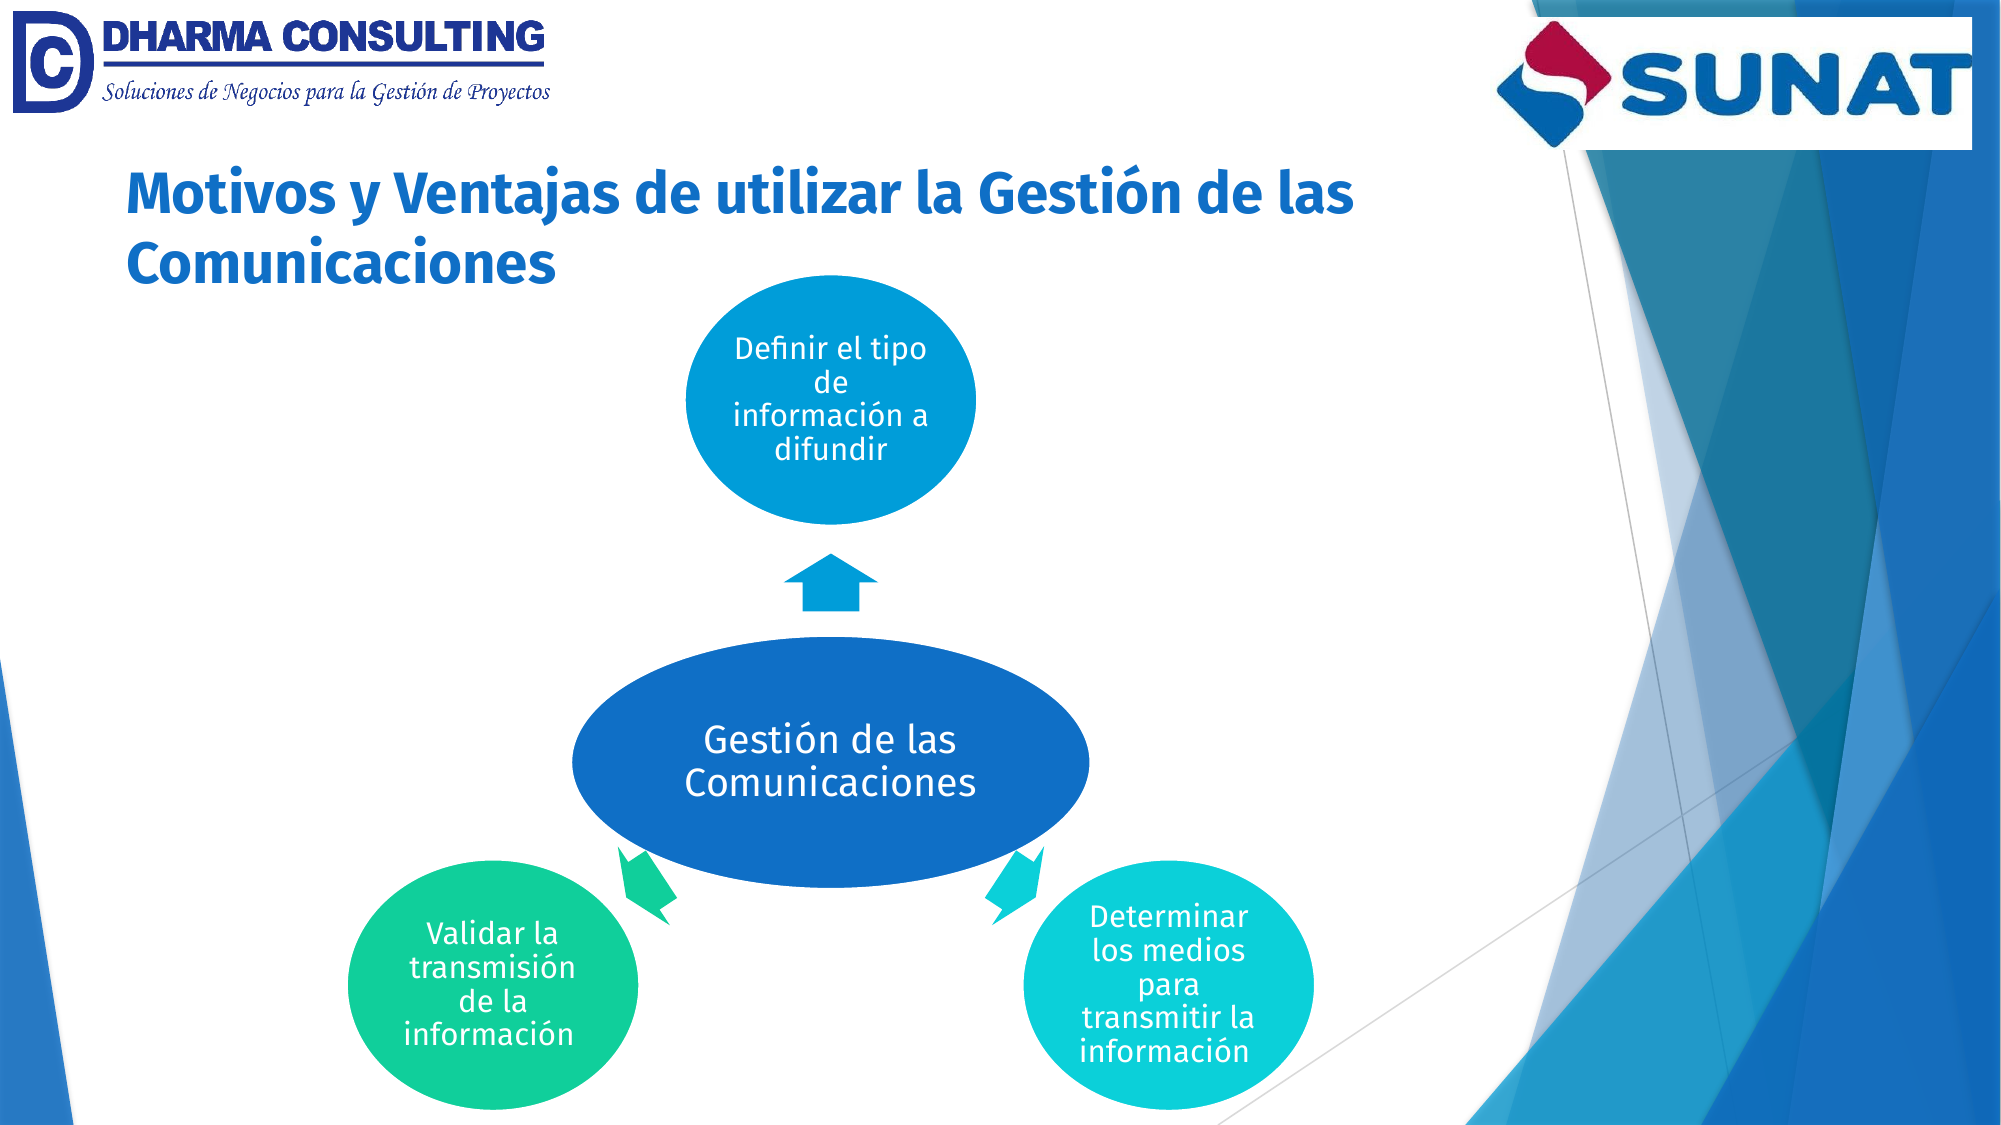

Motivos y Ventajas de utilizar la Gestión de las Comunicaciones
Gestión de las Comunicaciones

Definir el tipo de información a difundir

Determinar los medios para transmitir la información

Validar la transmisión de la información